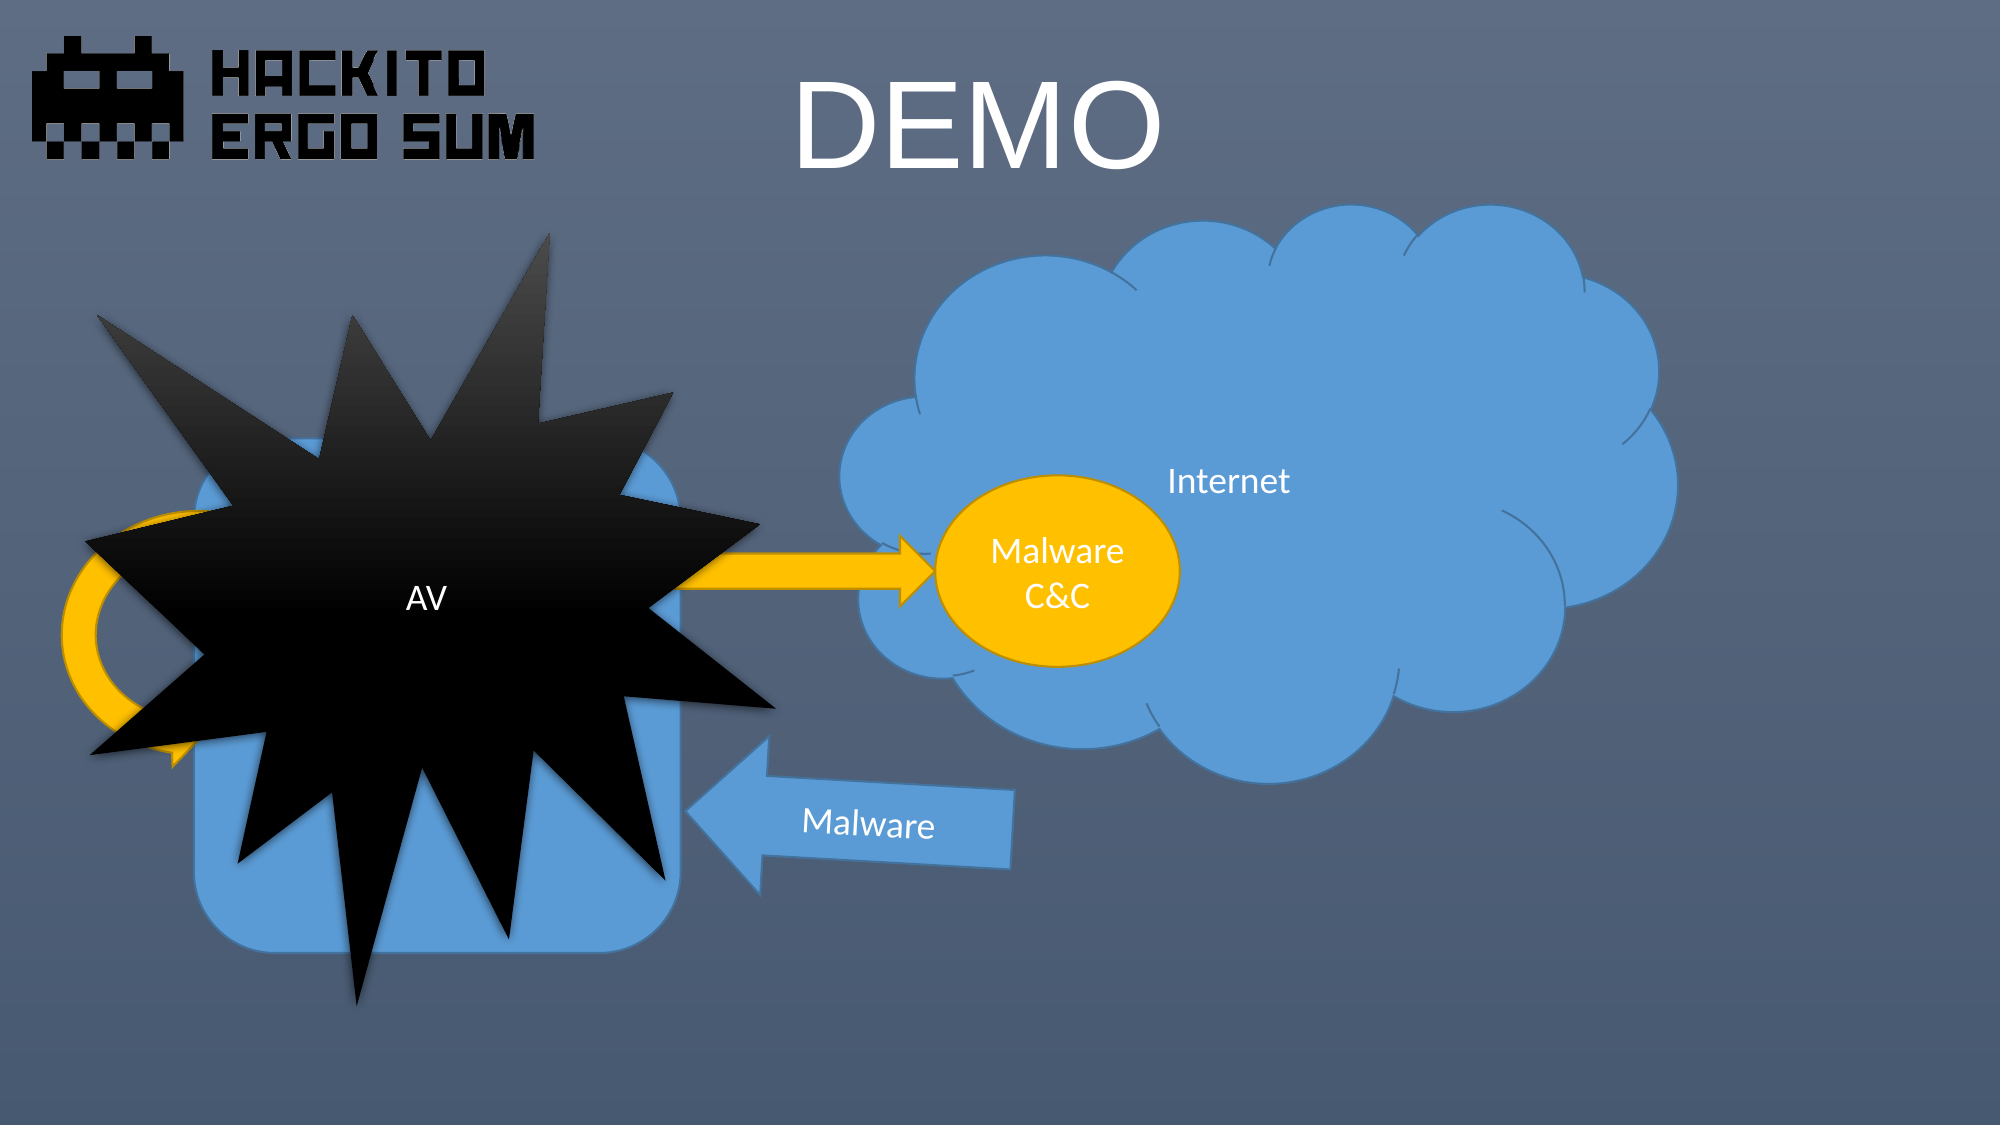

# DEMO
Internet
AV
Platform
Malware C&C

Internal LTE module

Malware